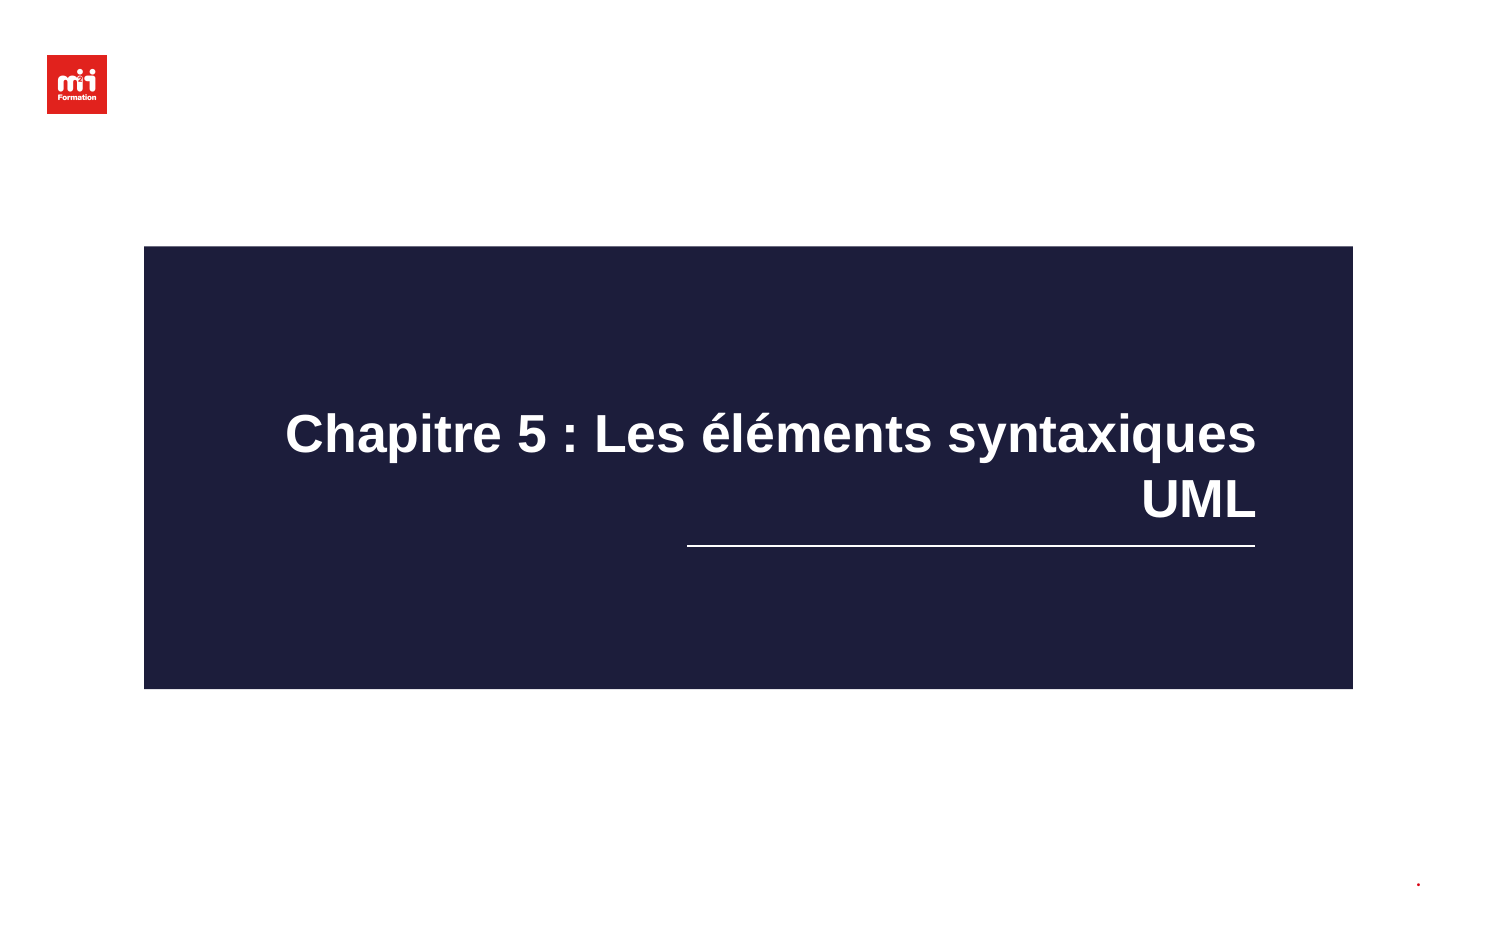

# Chapitre 5 : Les éléments syntaxiques UML